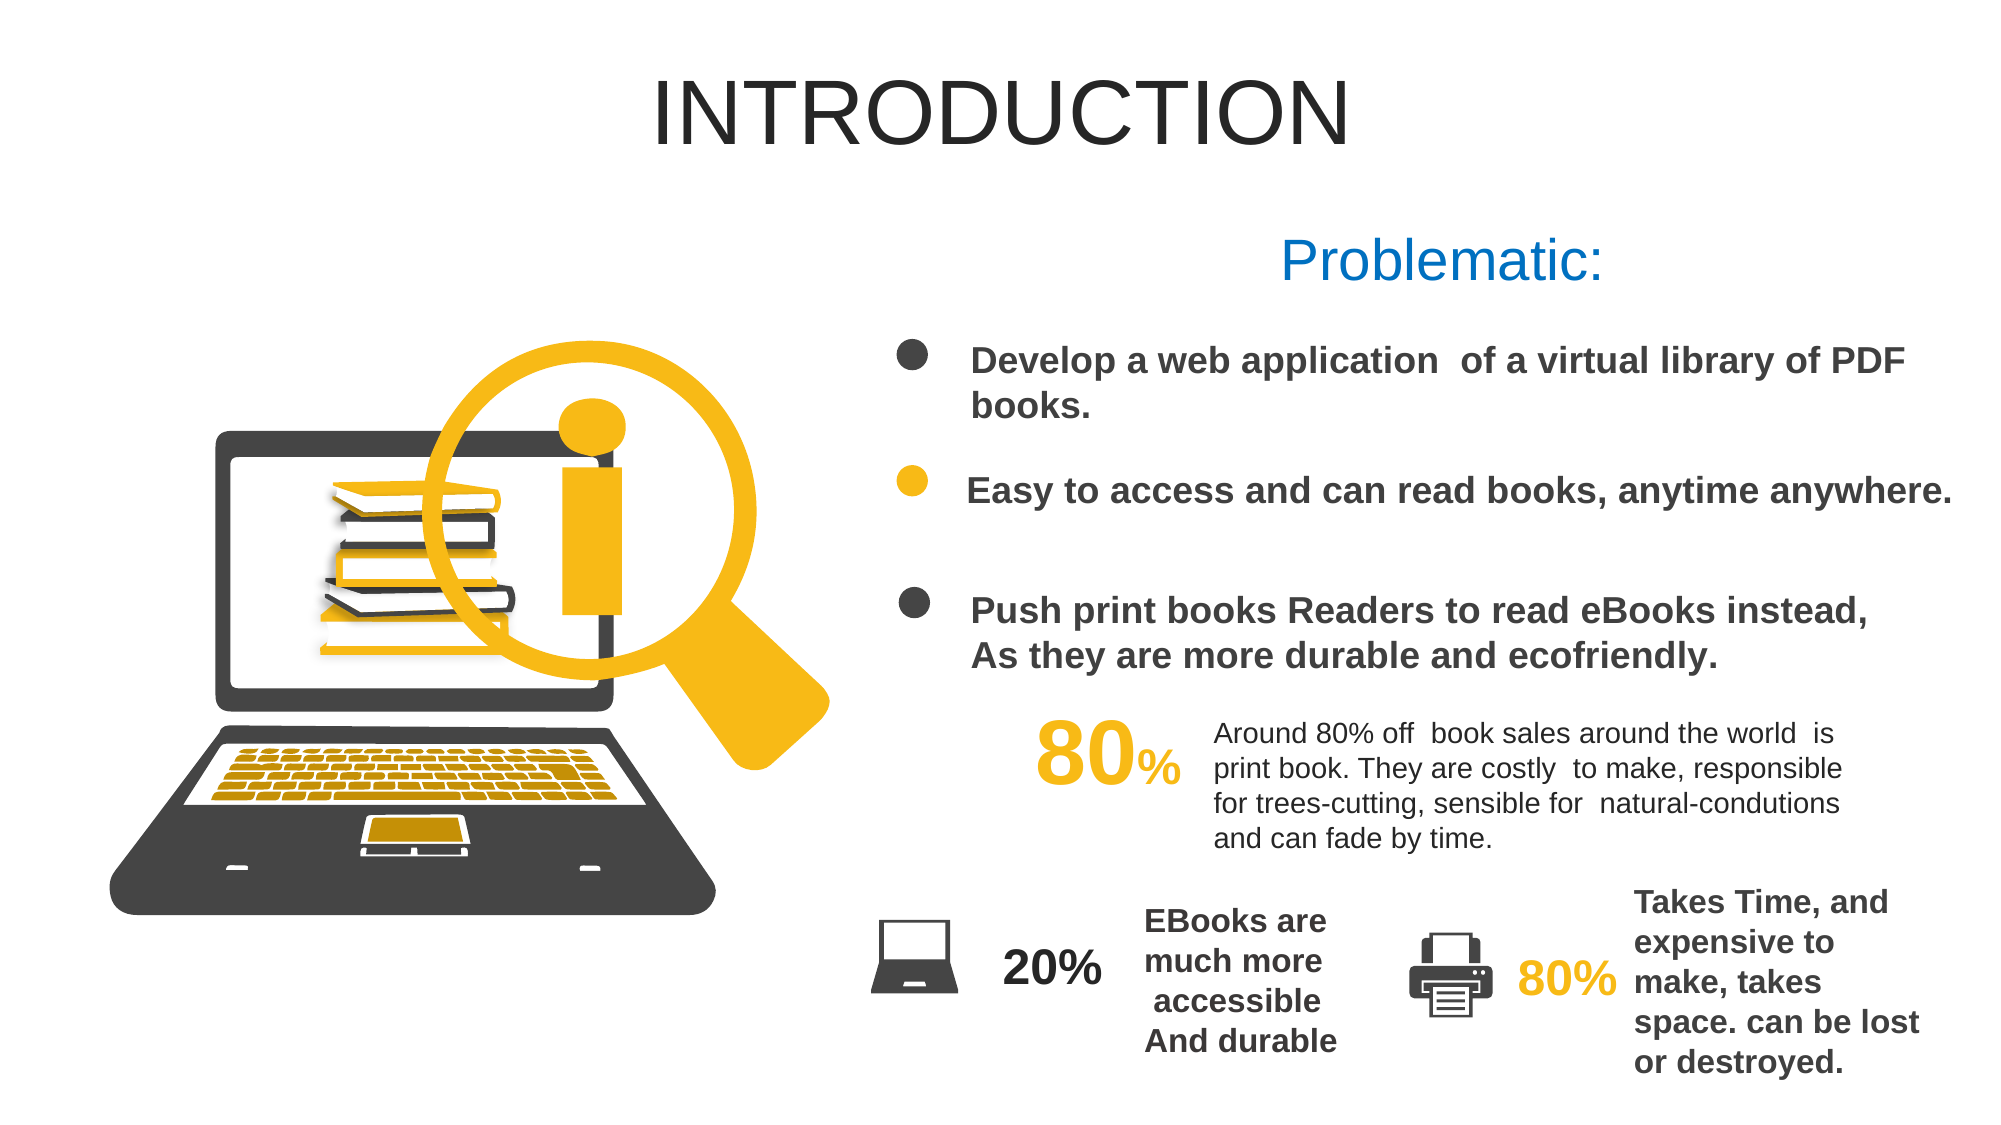

INTRODUCTION
Problematic:
Develop a web application  of a virtual library of PDF books.

Easy to access and can read books, anytime anywhere.

Push print books Readers to read eBooks instead,
As they are more durable and ecofriendly.

80%
Around 80% off  book sales around the world  is print book. They are costly  to make, responsible for trees-cutting, sensible for  natural-condutions and can fade by time.

Takes Time, and expensive to make, takes space. can be lost or destroyed.
EBooks are much more
 accessible
And durable

20%

80%